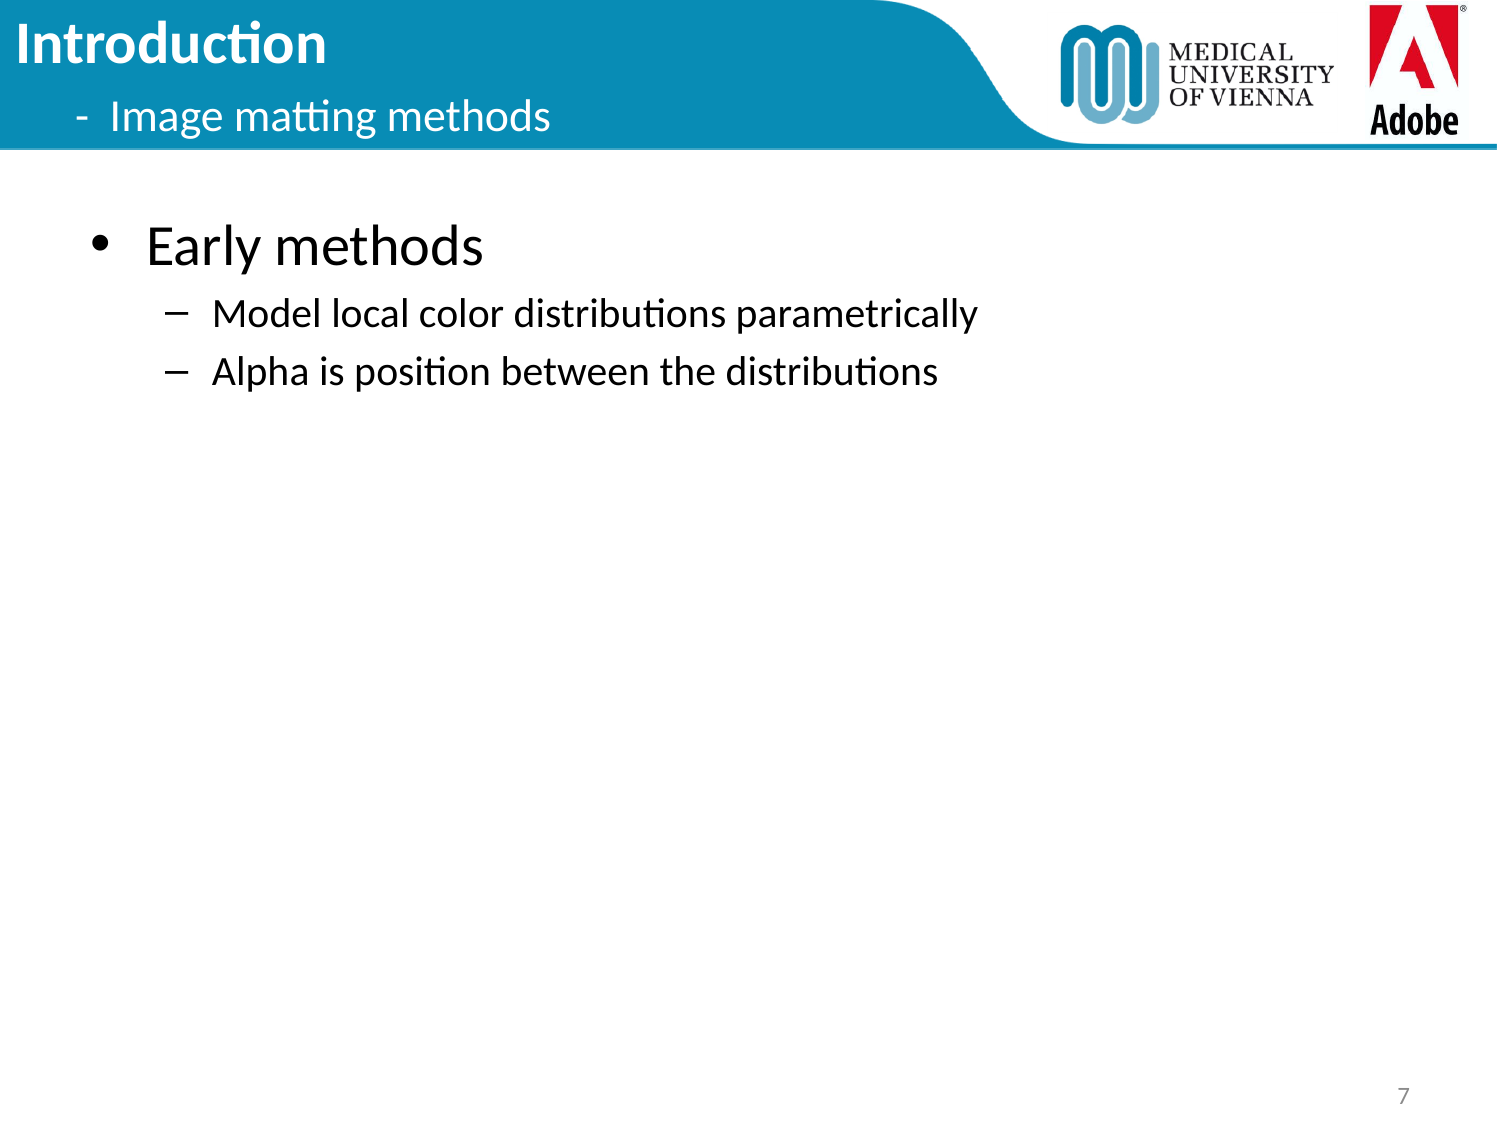

Introduction
-  Image matting methods
Early methods
Model local color distributions parametrically
Alpha is position between the distributions

7